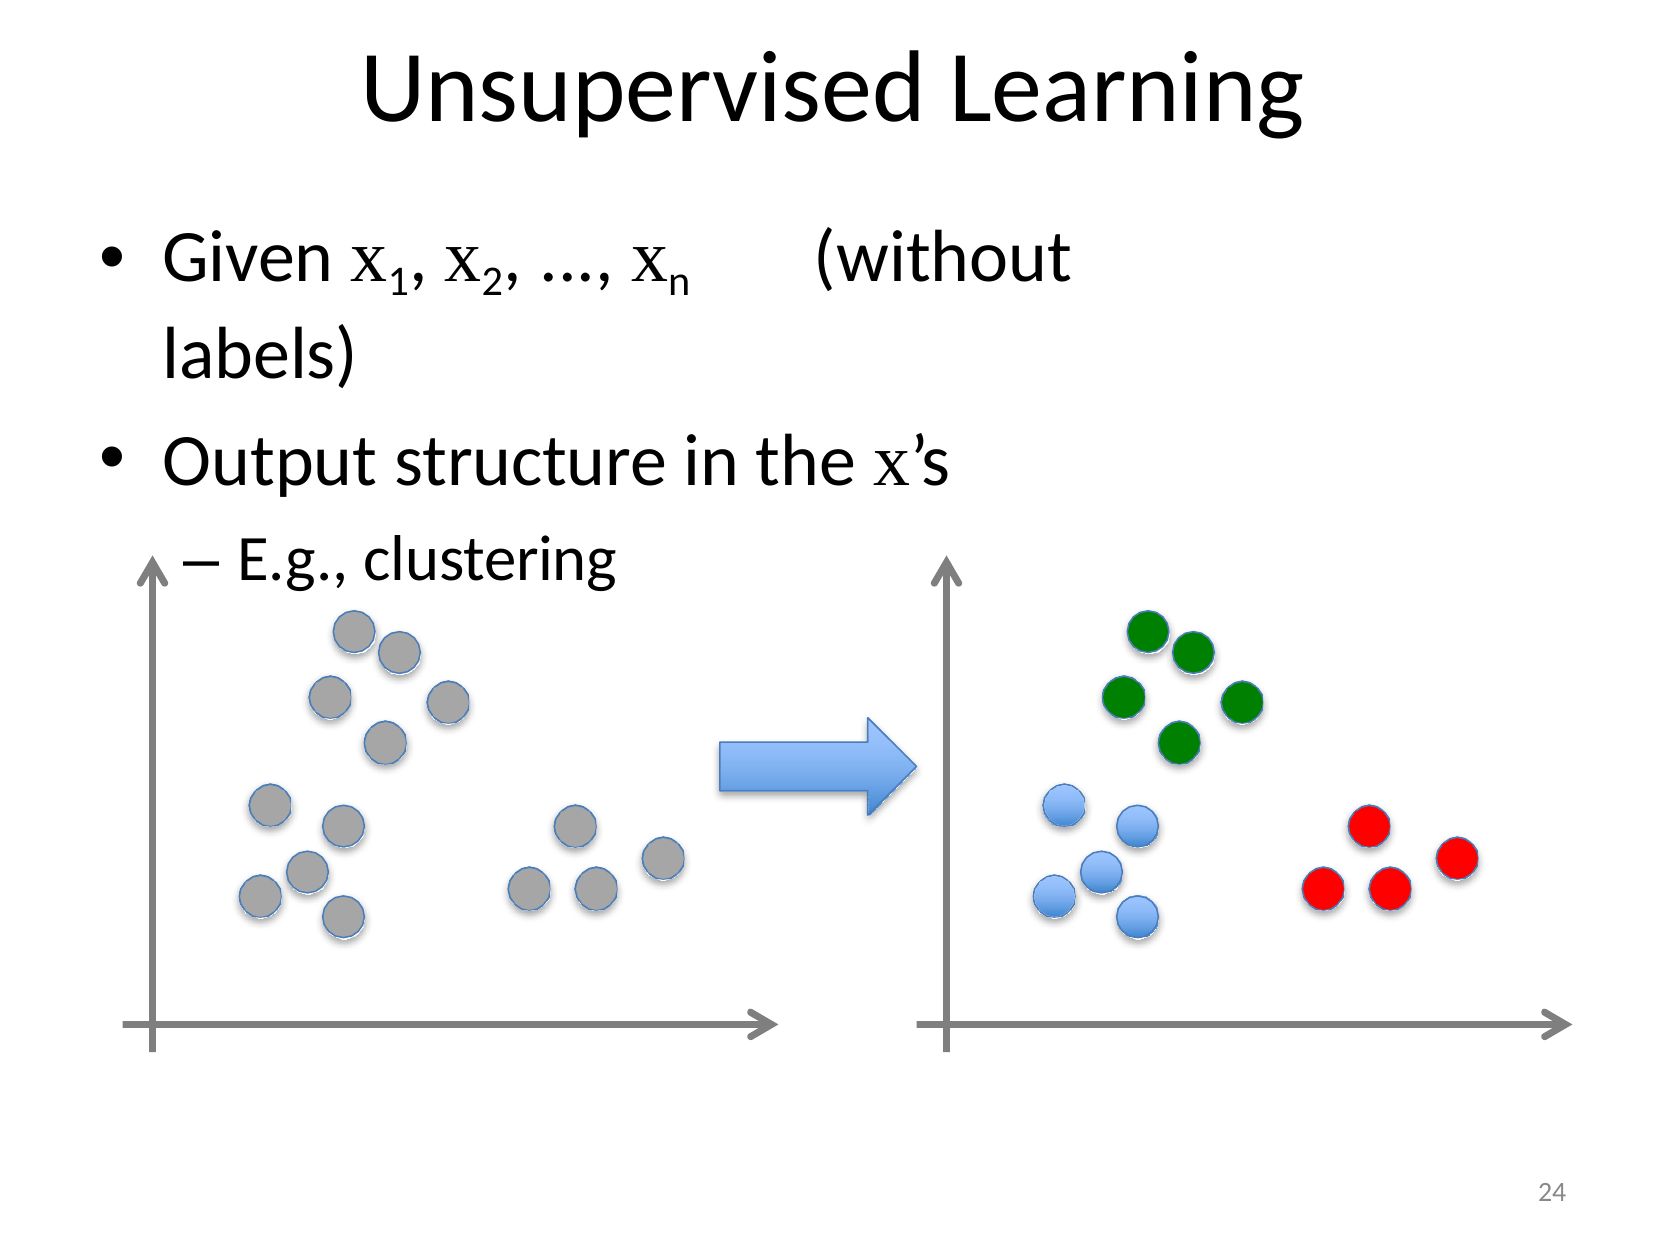

# Unsupervised Learning
Given x1, x2, ..., xn	(without labels)
Output structure in the x’s
– E.g., clustering

24